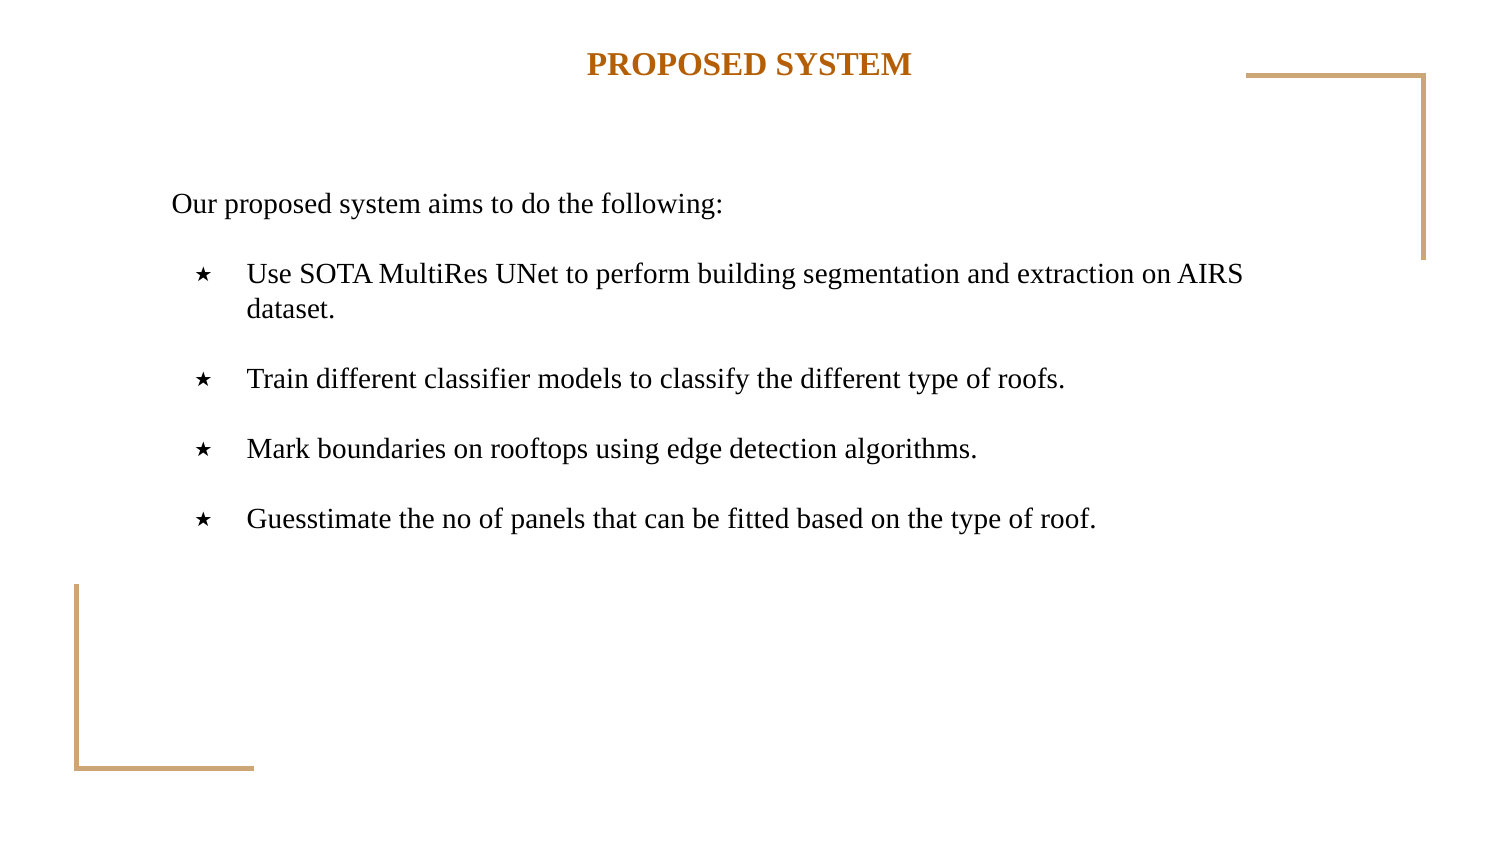

PROPOSED SYSTEM
Our proposed system aims to do the following:

Use SOTA MultiRes UNet to perform building segmentation and extraction on AIRS dataset.

Train different classifier models to classify the different type of roofs.

Mark boundaries on rooftops using edge detection algorithms.

Guesstimate the no of panels that can be fitted based on the type of roof.